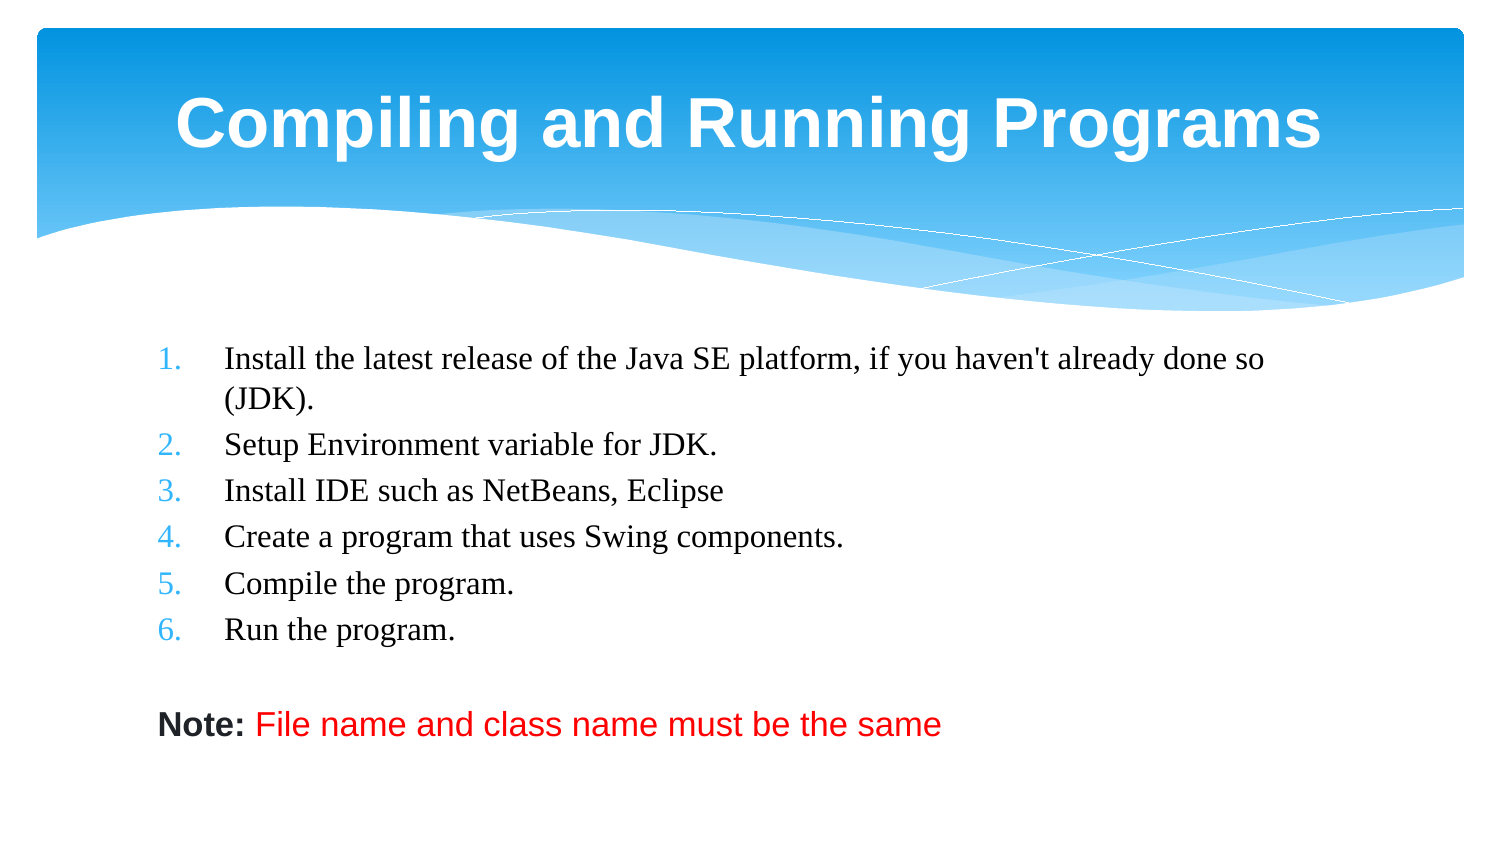

# Compiling and Running Programs
Install the latest release of the Java SE platform, if you haven't already done so (JDK).
Setup Environment variable for JDK.
Install IDE such as NetBeans, Eclipse
Create a program that uses Swing components.
Compile the program.
Run the program.

Note: File name and class name must be the same